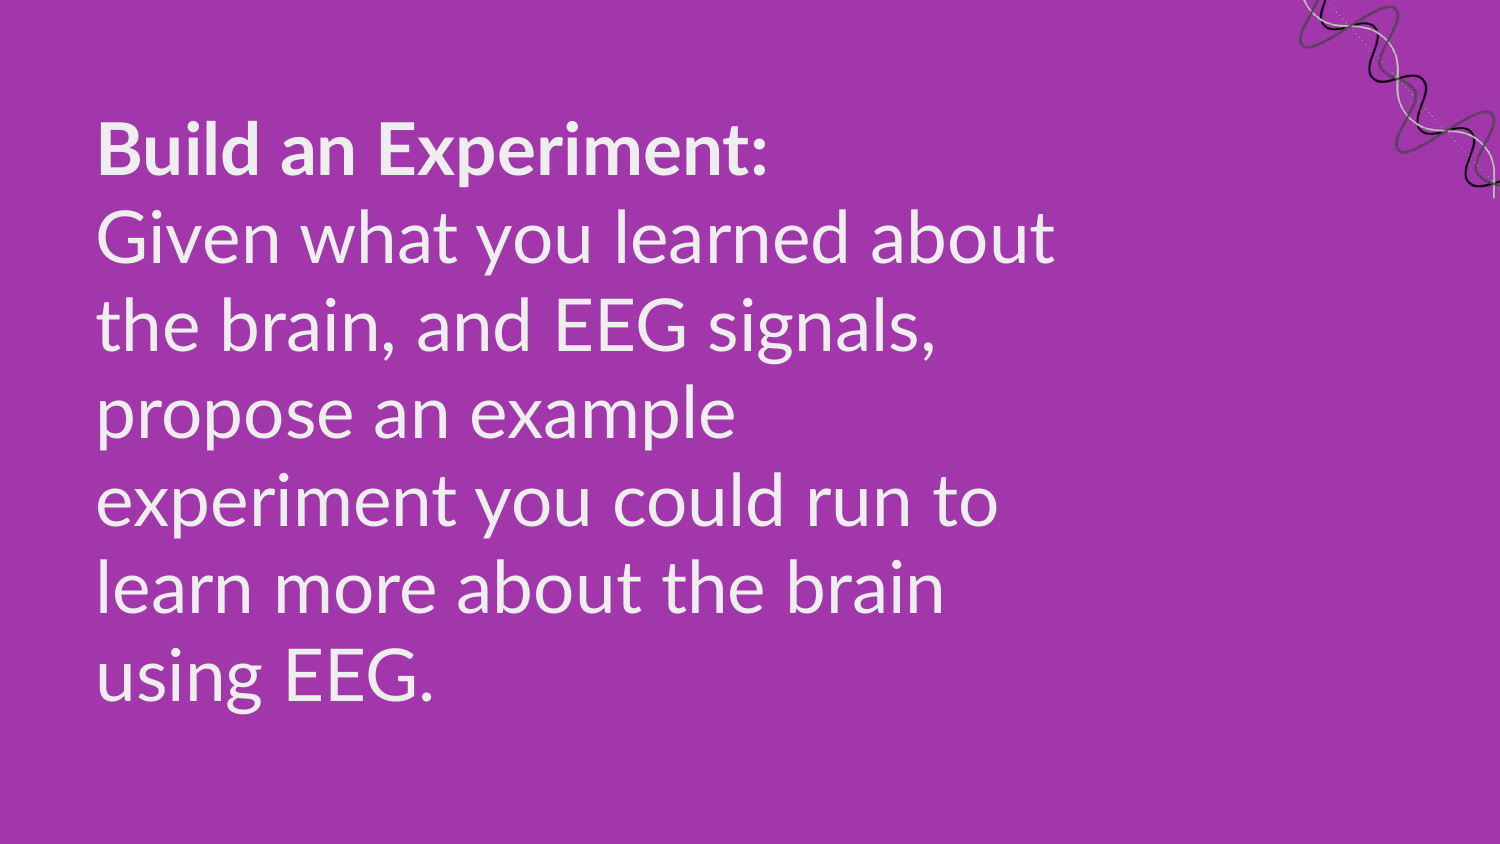

# Build an Experiment:
Given what you learned about the brain, and EEG signals, propose an example experiment you could run to learn more about the brain using EEG.